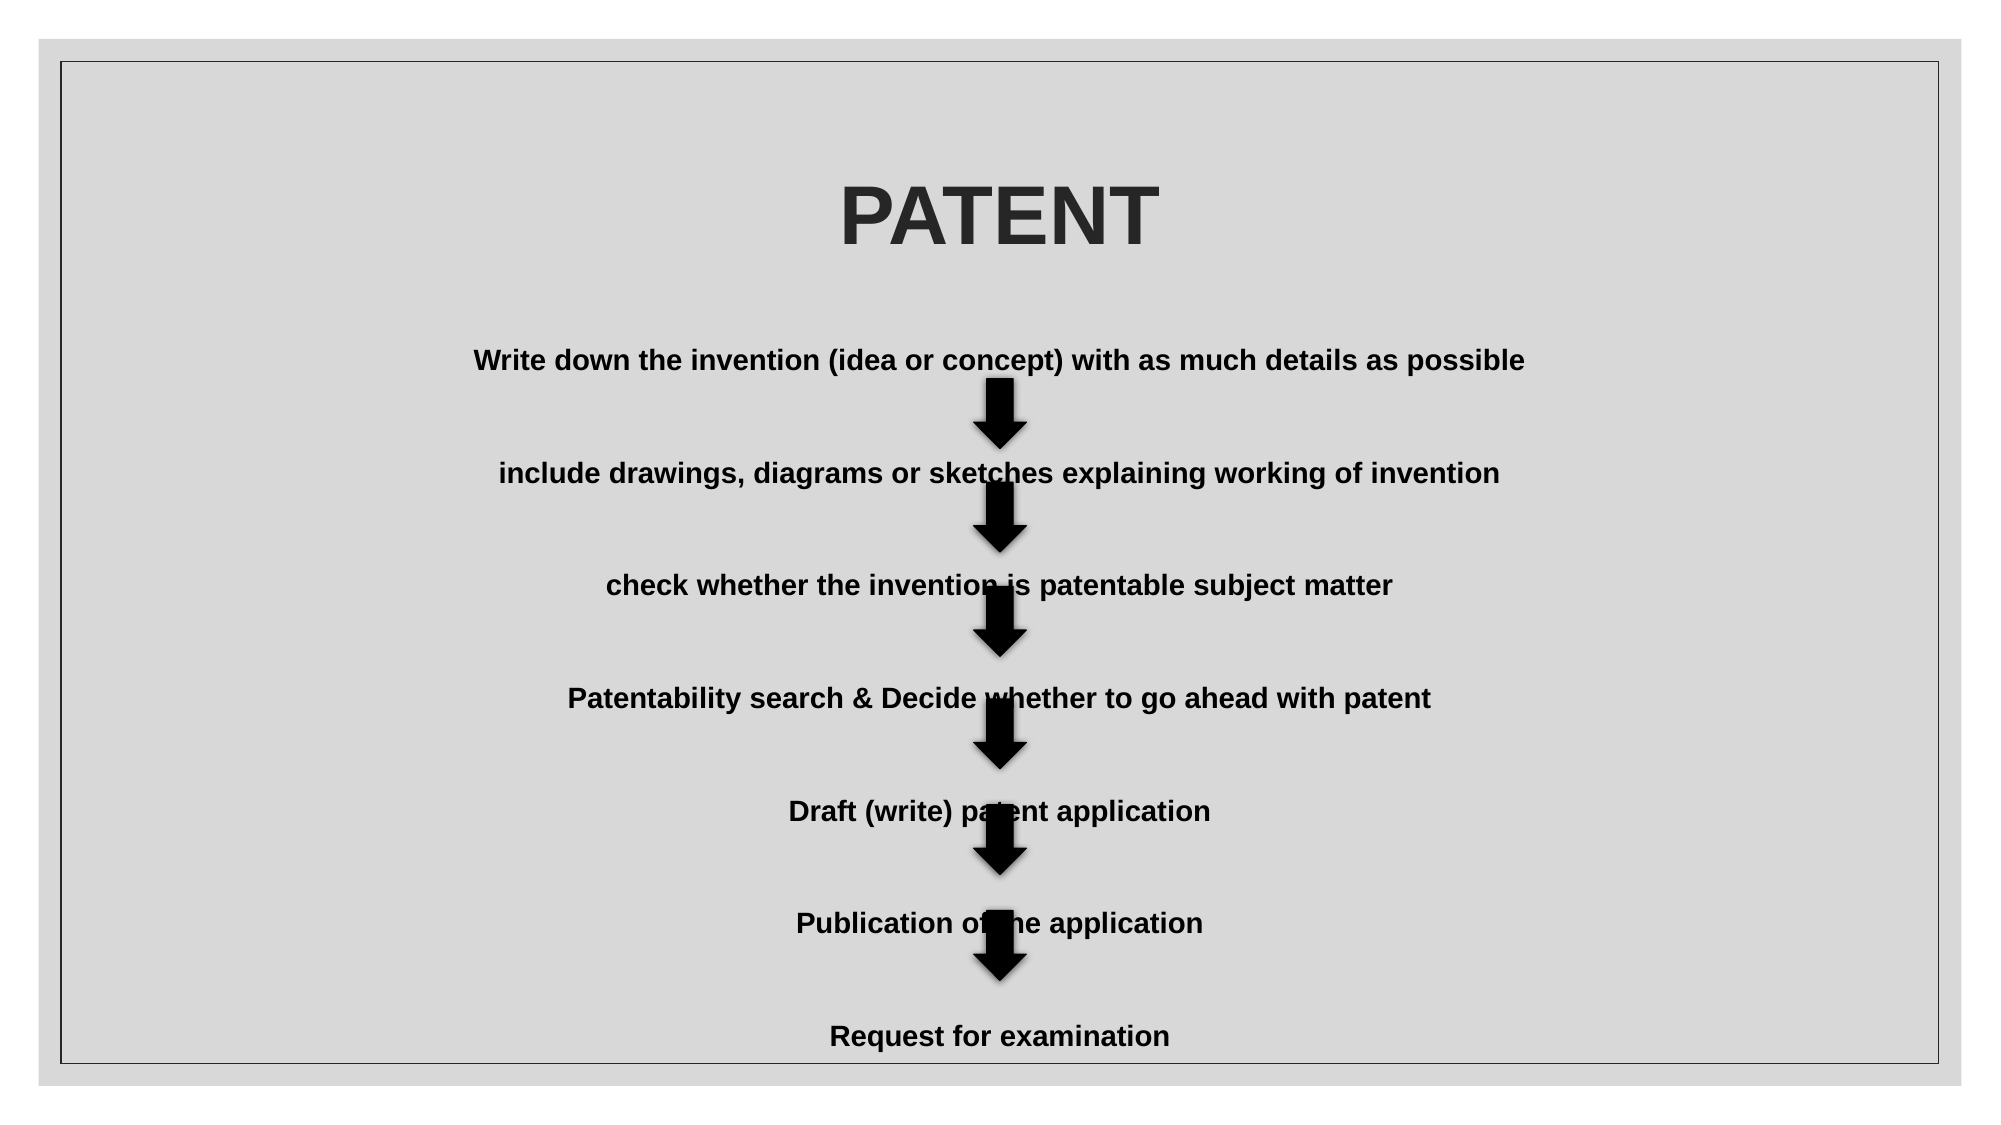

# PATENT
Write down the invention (idea or concept) with as much details as possible

include drawings, diagrams or sketches explaining working of invention

check whether the invention is patentable subject matter

Patentability search & Decide whether to go ahead with patent

Draft (write) patent application

Publication of the application

Request for examination